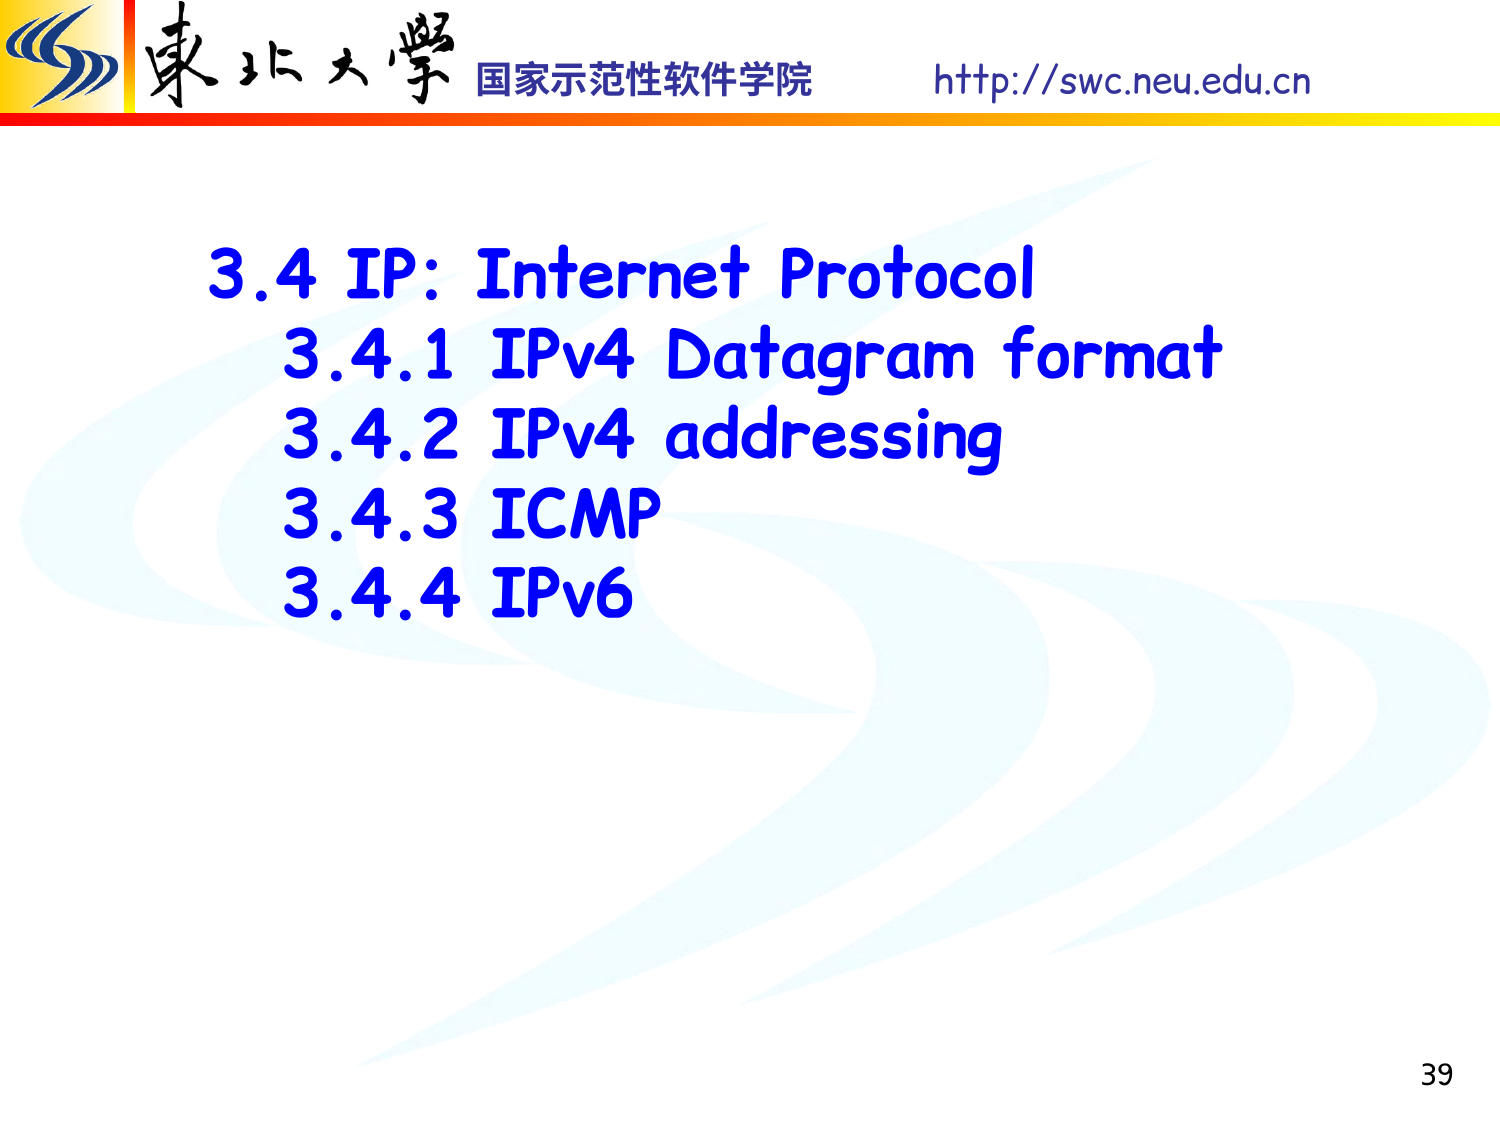

3.4 IP: Internet Protocol
3.4.1 IPv4 Datagram format
3.4.2 IPv4 addressing
3.4.3 ICMP
3.4.4 IPv6
39